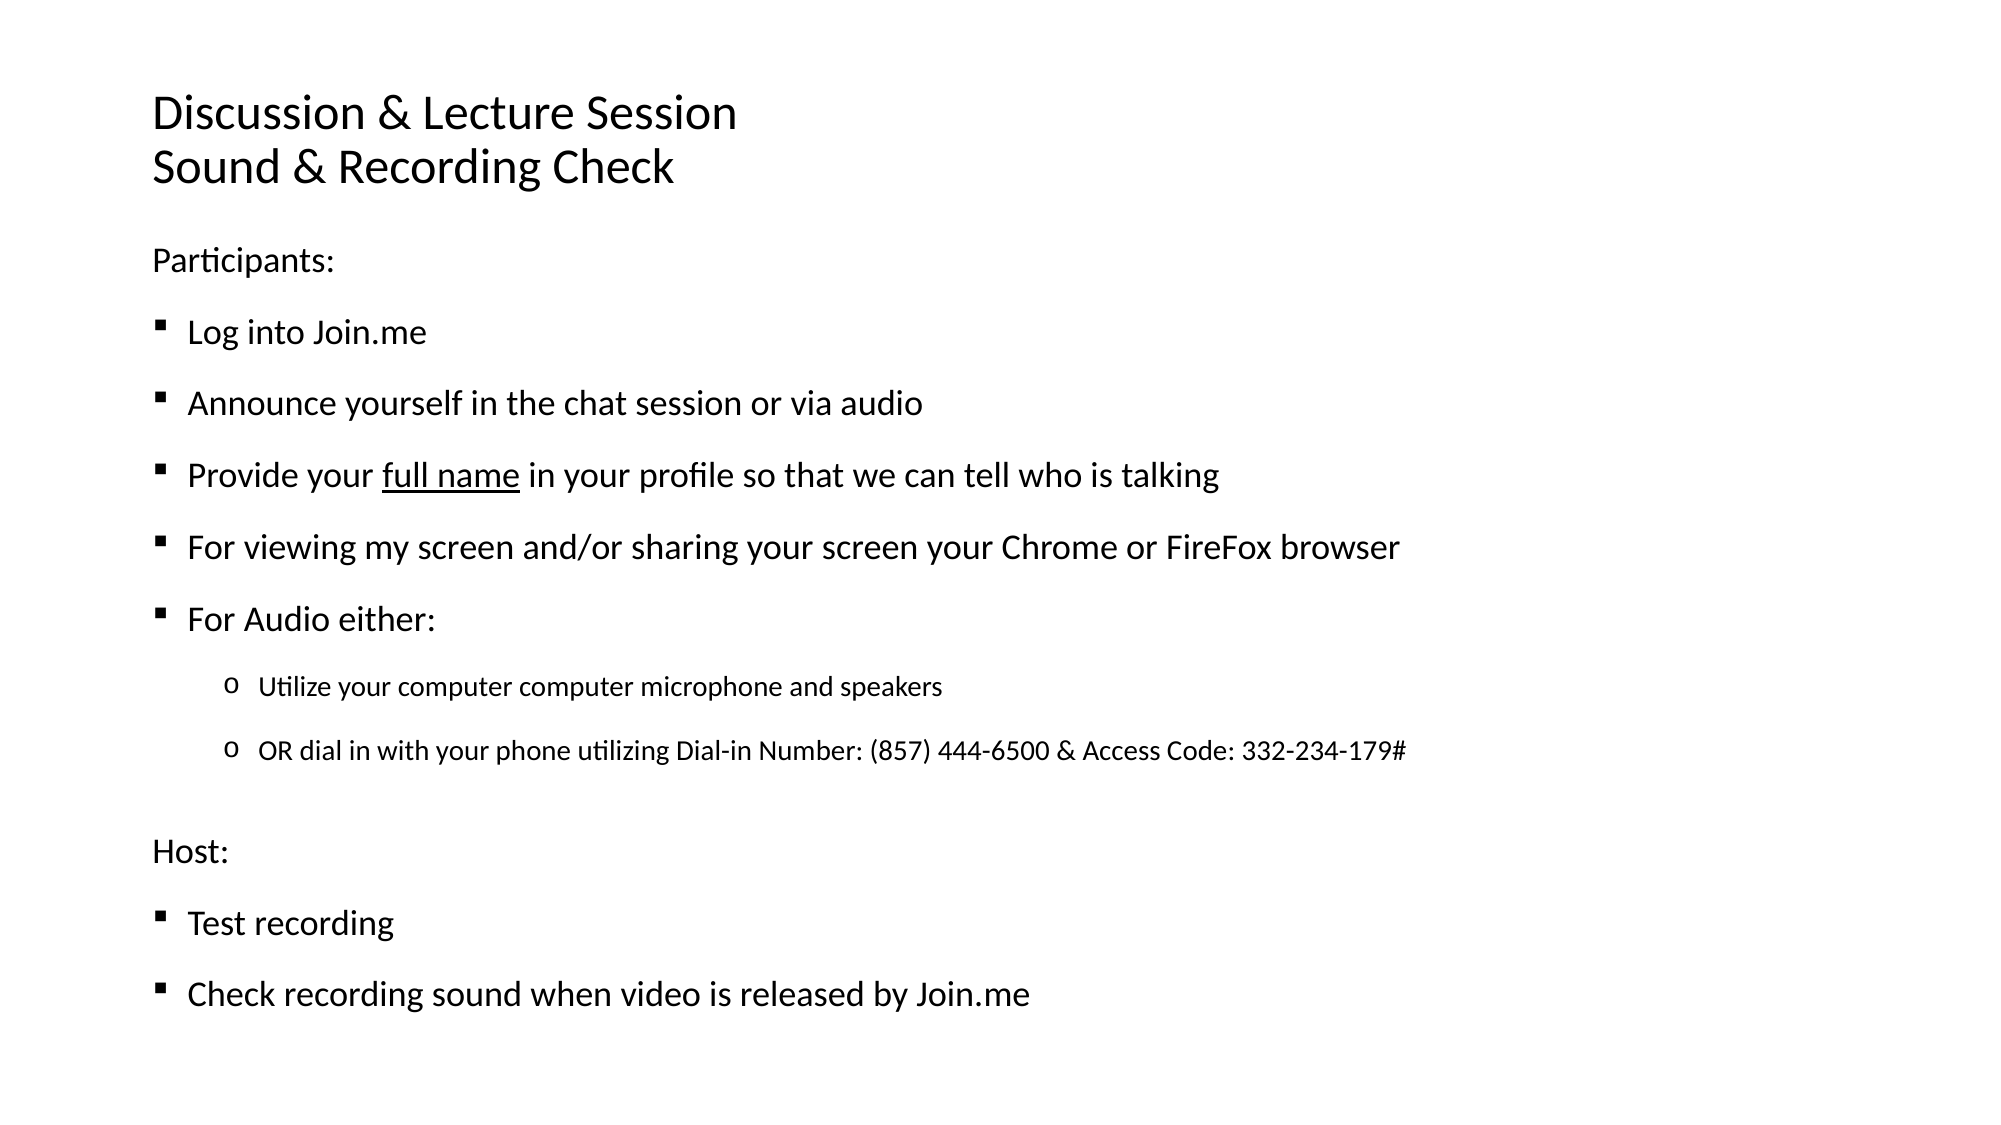

# Discussion & Lecture Session Sound & Recording Check
Participants:
Log into Join.me
Announce yourself in the chat session or via audio
Provide your full name in your profile so that we can tell who is talking
For viewing my screen and/or sharing your screen your Chrome or FireFox browser
For Audio either:
Utilize your computer computer microphone and speakers
OR dial in with your phone utilizing Dial-in Number: (857) 444-6500 & Access Code: 332-234-179#
Host:
Test recording
Check recording sound when video is released by Join.me